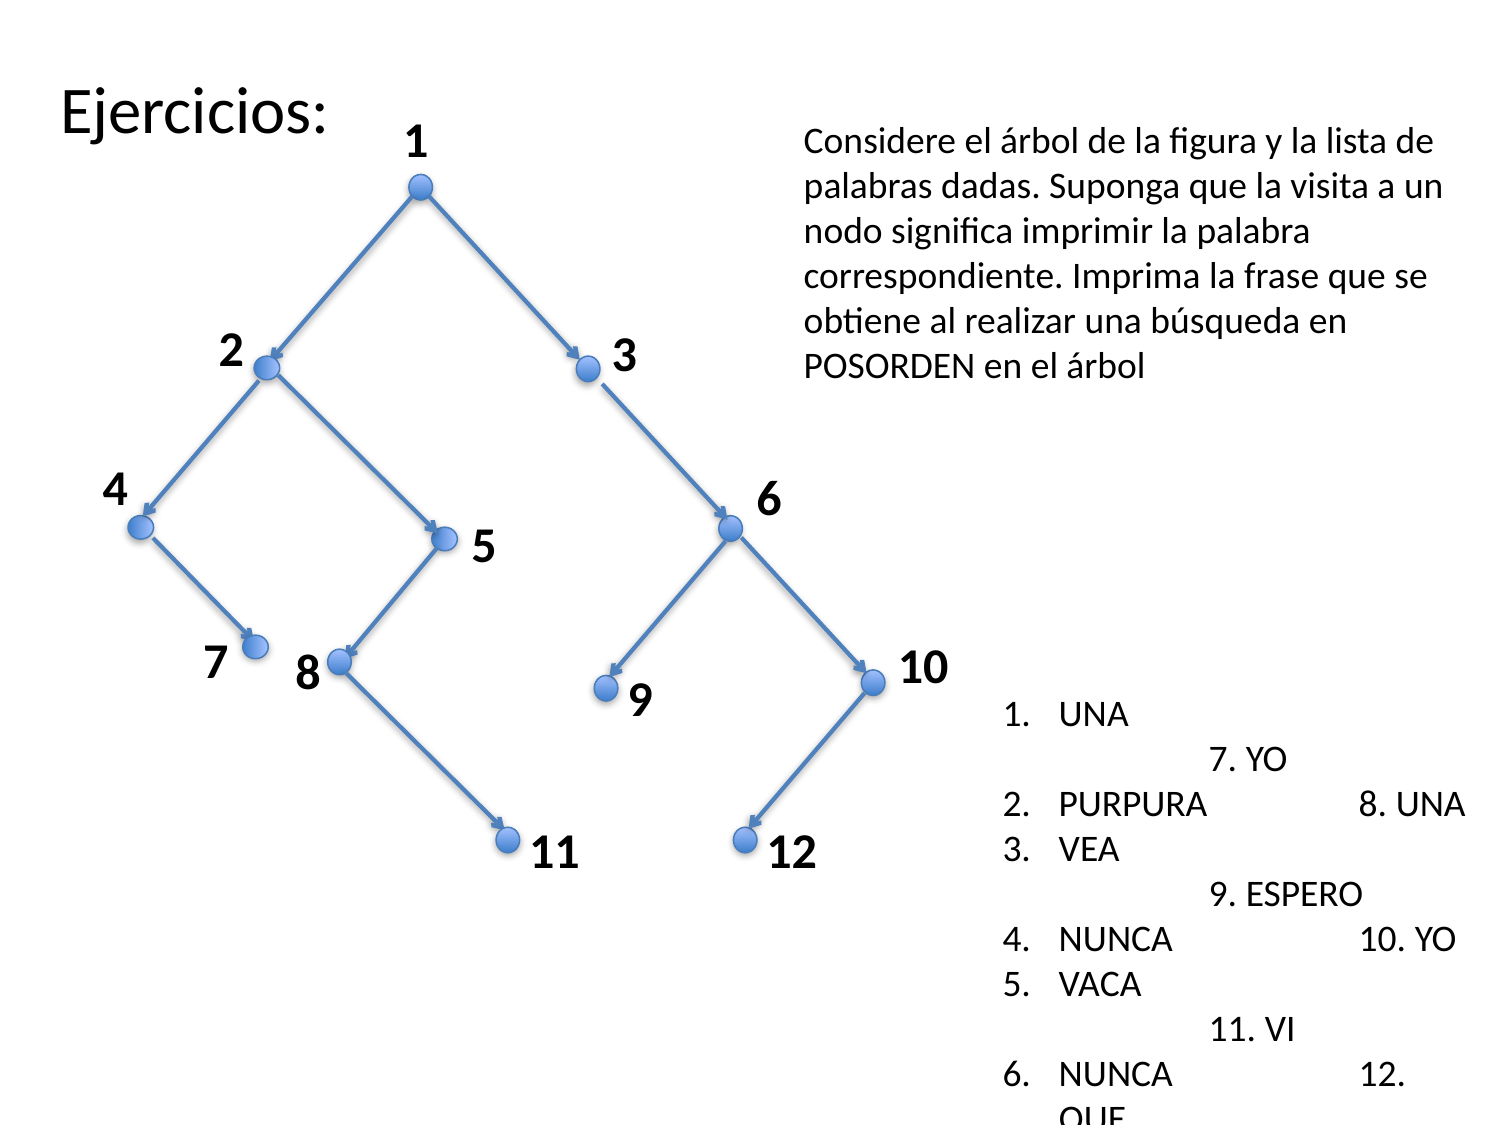

Ejercicios:
1
Considere el árbol de la figura y la lista de palabras dadas. Suponga que la visita a un nodo significa imprimir la palabra correspondiente. Imprima la frase que se obtiene al realizar una búsqueda en POSORDEN en el árbol

2
3

4
6
5

7
10
8

9

UNA			7. YO
PURPURA		8. UNA
VEA			9. ESPERO
NUNCA		10. YO
VACA			11. VI
NUNCA		12. QUE
11
12